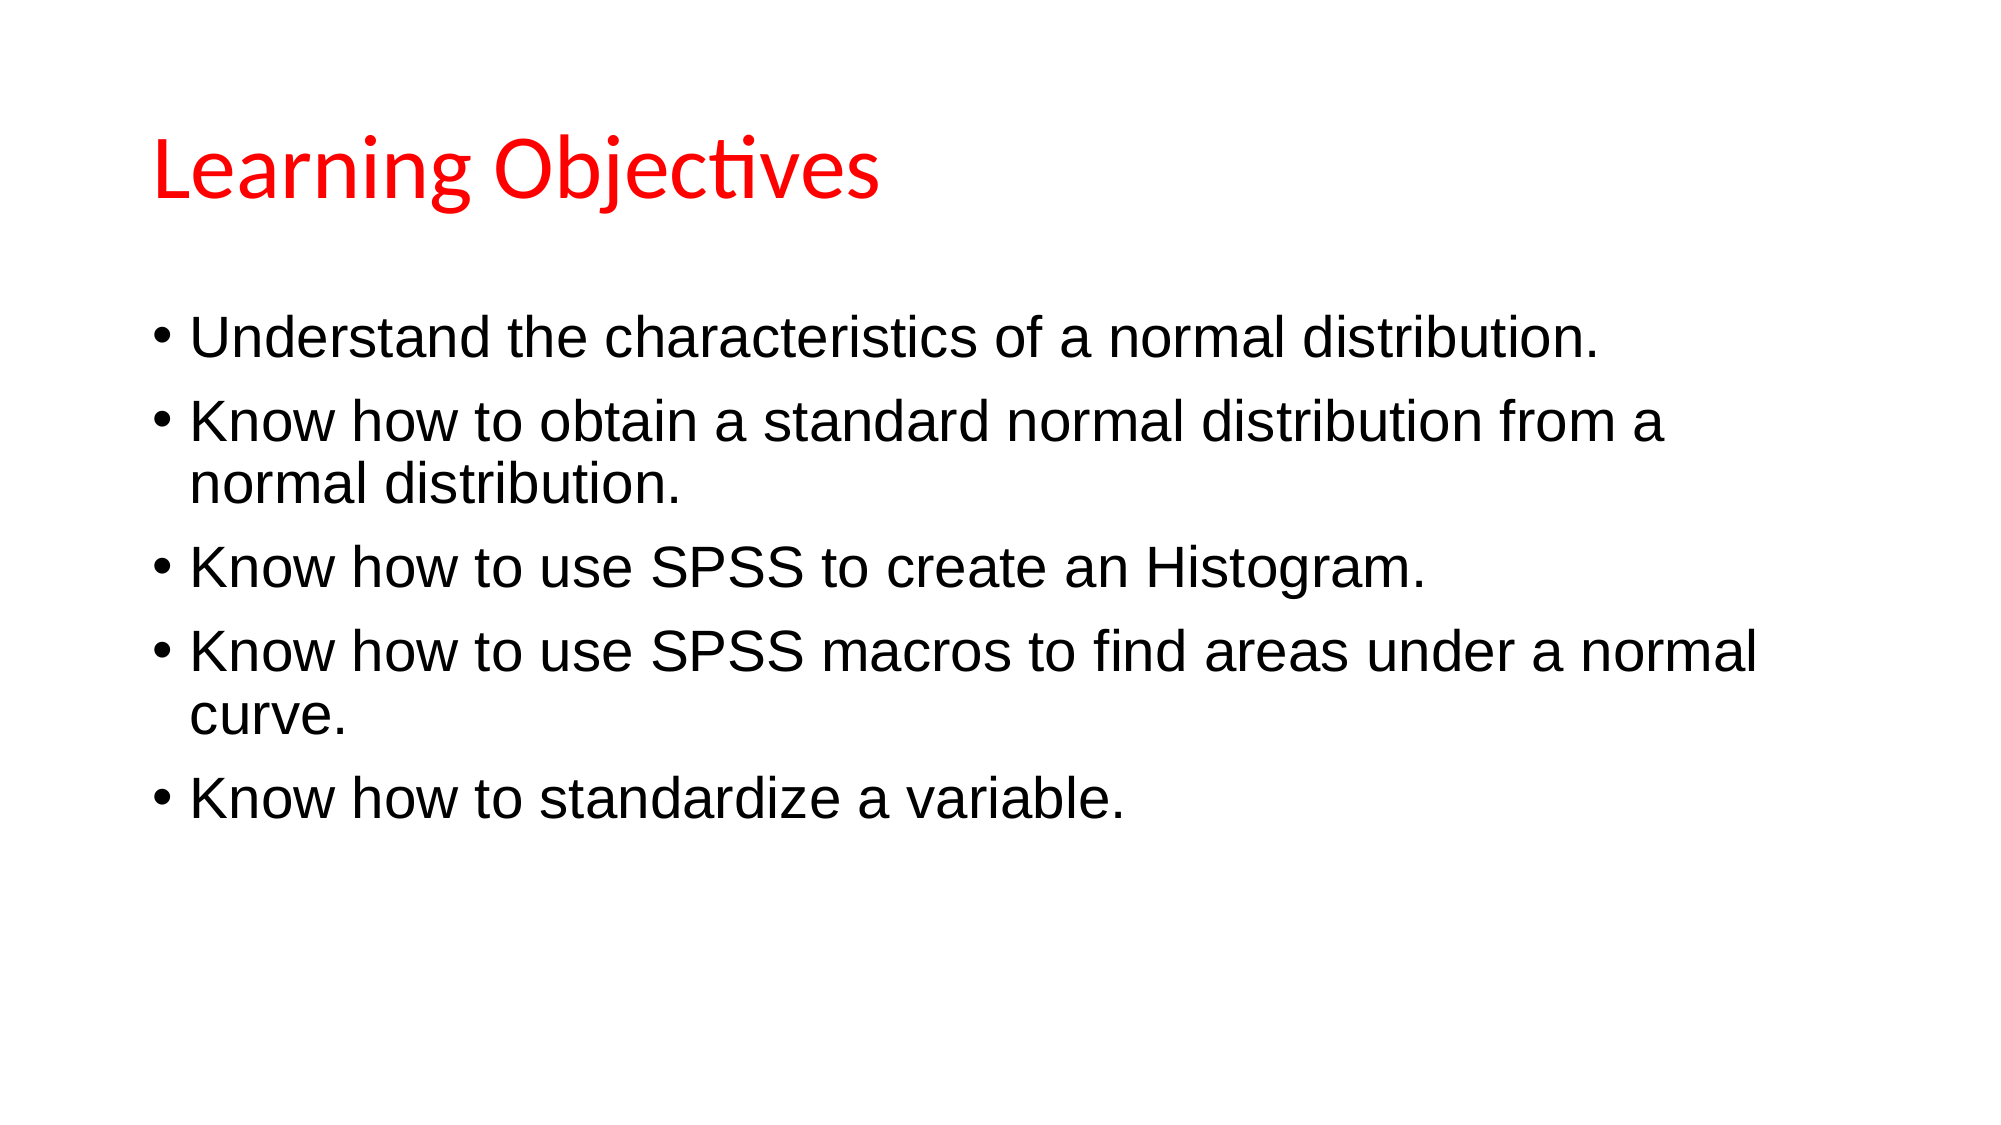

# Learning Objectives
Understand the characteristics of a normal distribution.
Know how to obtain a standard normal distribution from a normal distribution.
Know how to use SPSS to create an Histogram.
Know how to use SPSS macros to find areas under a normal curve.
Know how to standardize a variable.